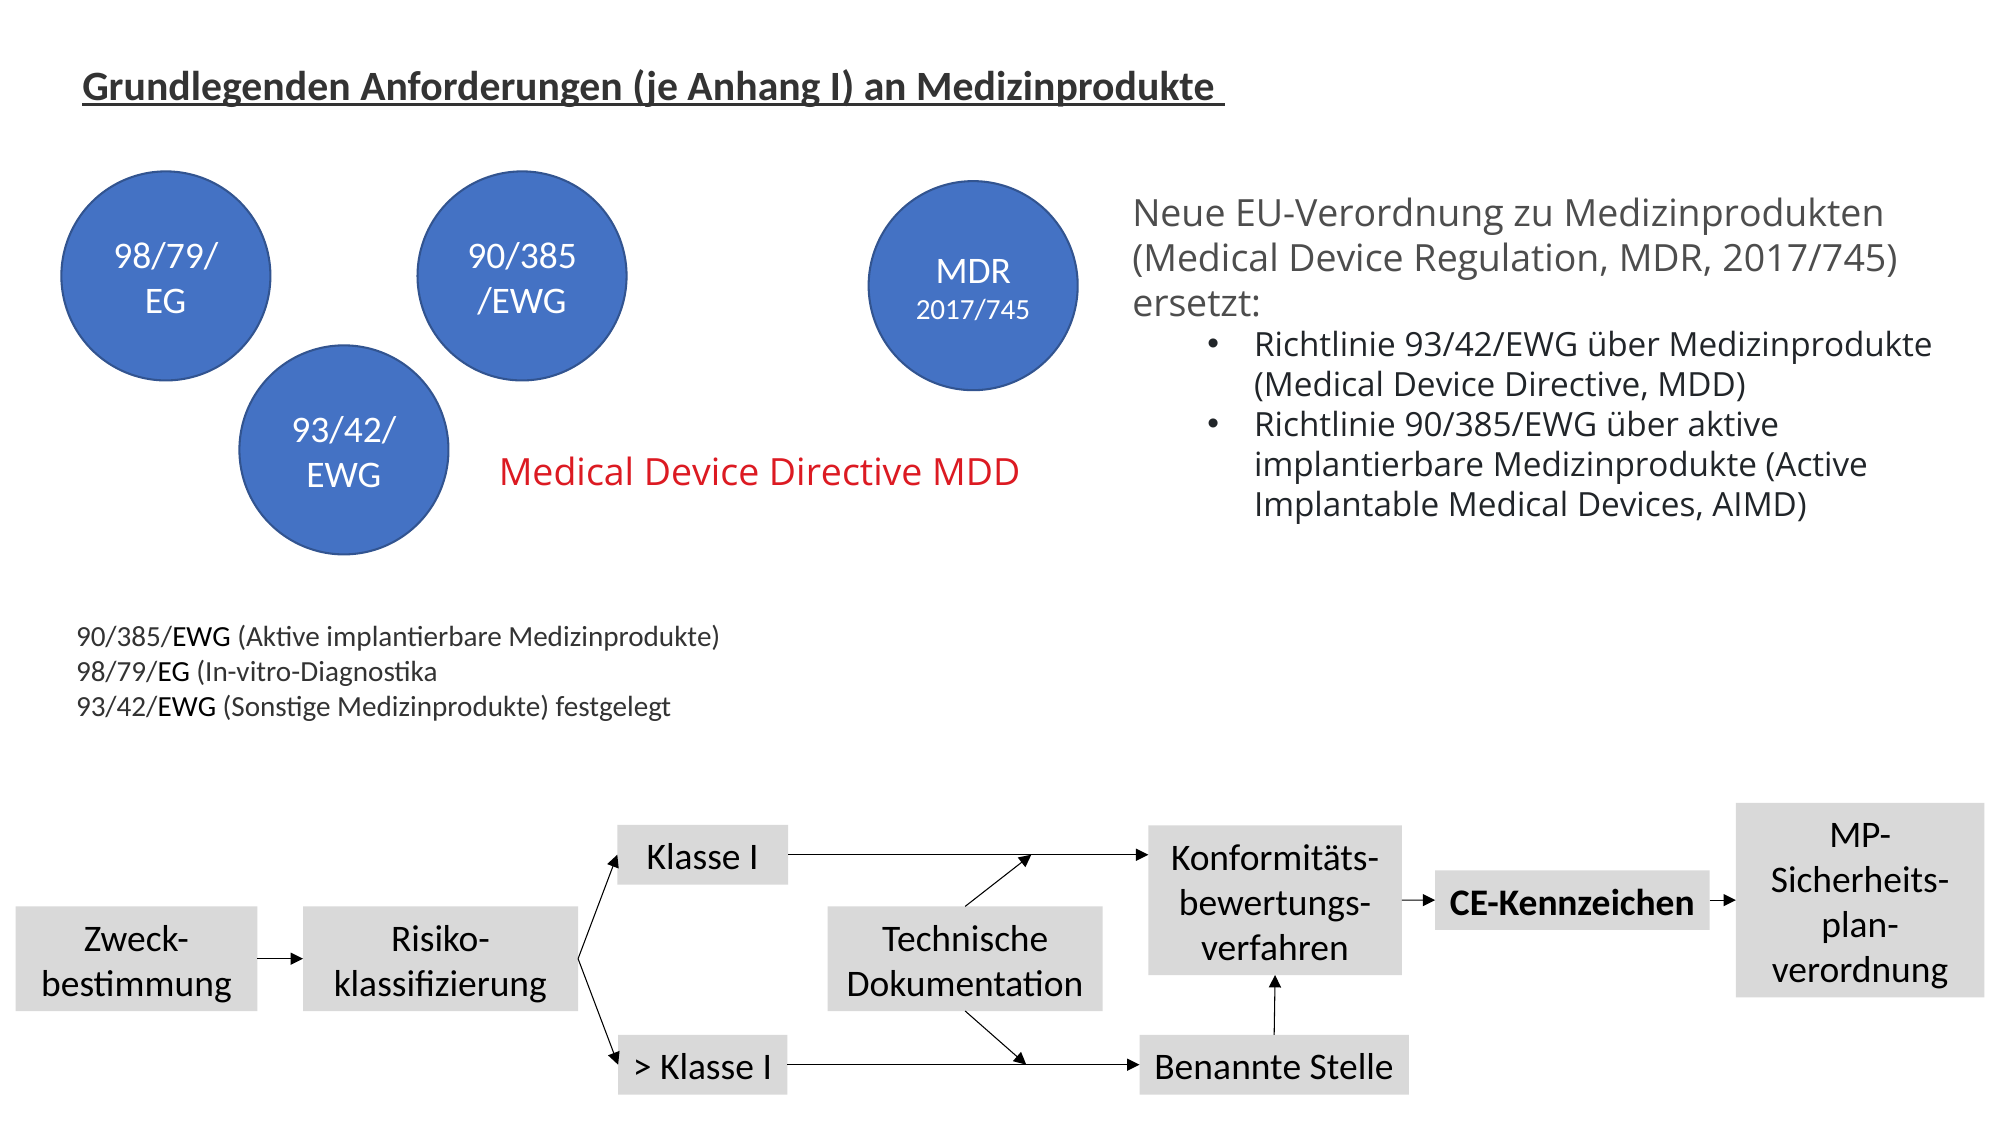

Grundlegenden Anforderungen (je Anhang I) an Medizinprodukte
98/79/EG
90/385/EWG
MDR 2017/745
Neue EU-Verordnung zu Medizinprodukten (Medical Device Regulation, MDR, 2017/745) ersetzt:
Richtlinie 93/42/EWG über Medizinprodukte (Medical Device Directive, MDD)
Richtlinie 90/385/EWG über aktive implantierbare Medizinprodukte (Active Implantable Medical Devices, AIMD)
93/42/EWG
Medical Device Directive MDD
90/385/EWG (Aktive implantierbare Medizinprodukte)
98/79/EG (In-vitro-Diagnostika
93/42/EWG (Sonstige Medizinprodukte) festgelegt
MP-Sicherheits-plan-verordnung
Klasse I
Konformitäts-bewertungs-verfahren
CE-Kennzeichen
Technische Dokumentation
Zweck-bestimmung
Risiko-klassifizierung
> Klasse I
Benannte Stelle